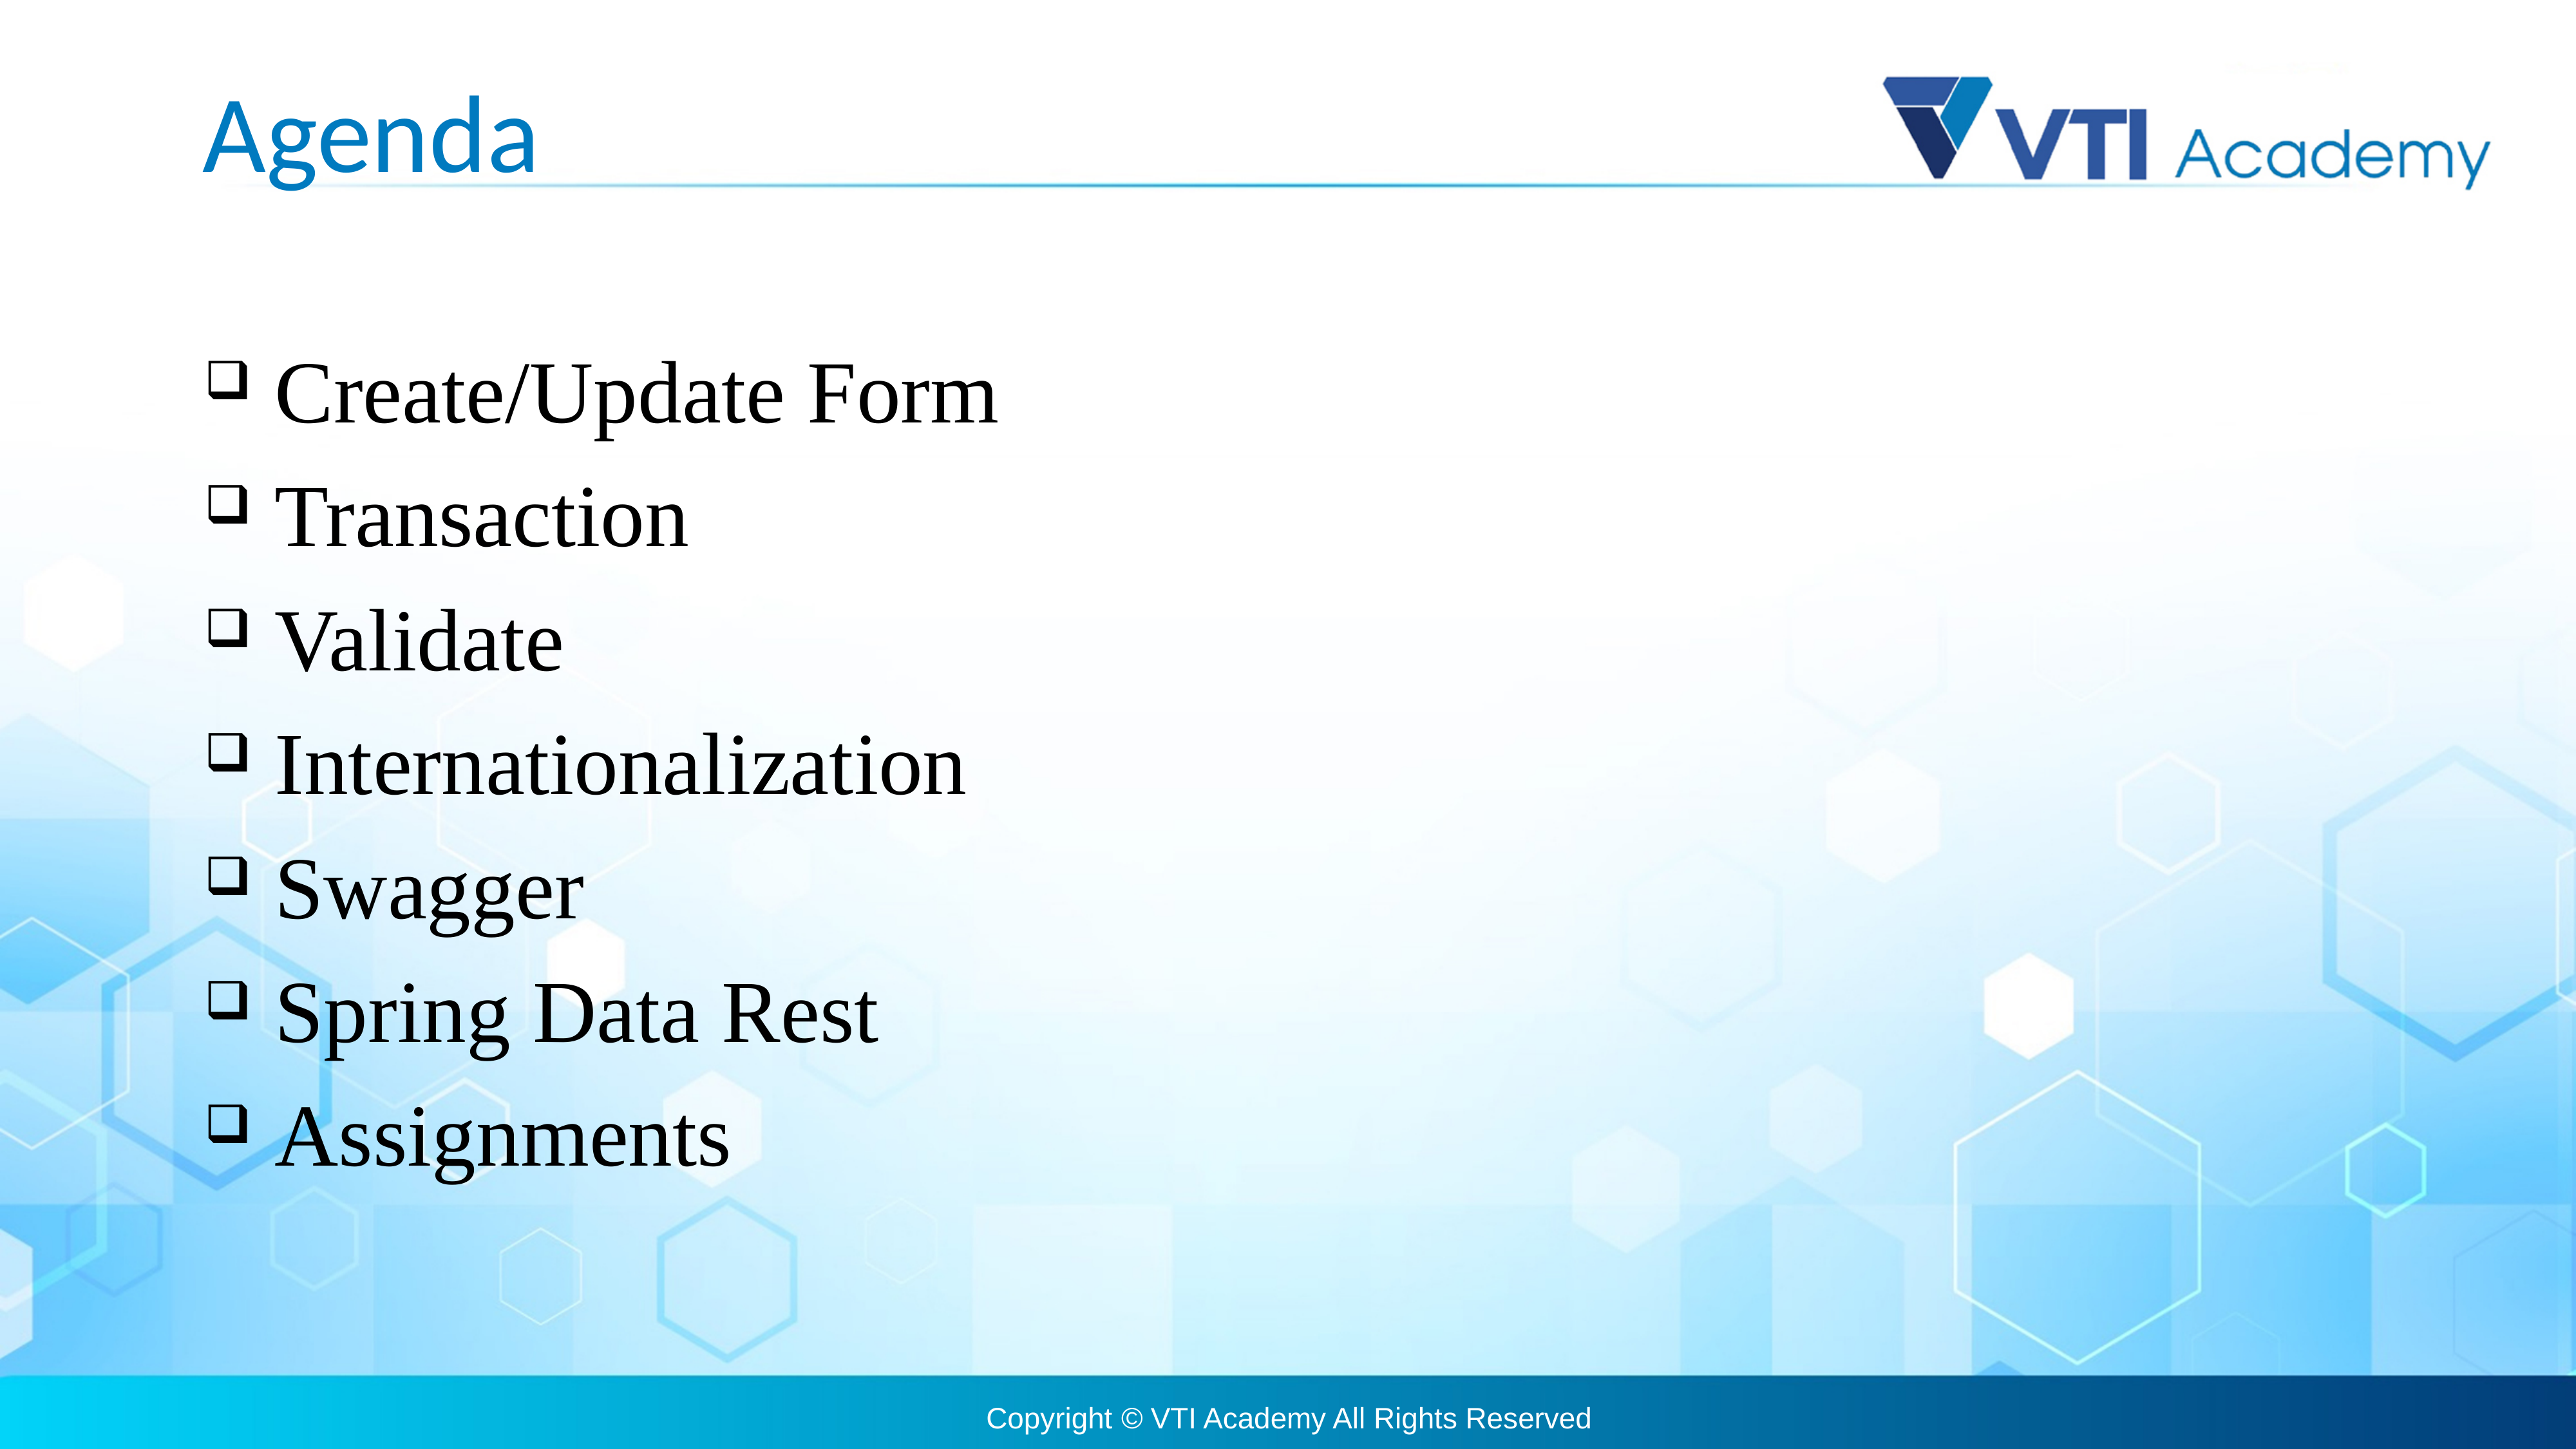

# Agenda
 Create/Update Form
 Transaction
 Validate
 Internationalization
 Swagger
 Spring Data Rest
 Assignments
Copyright © VTI Academy All Rights Reserved